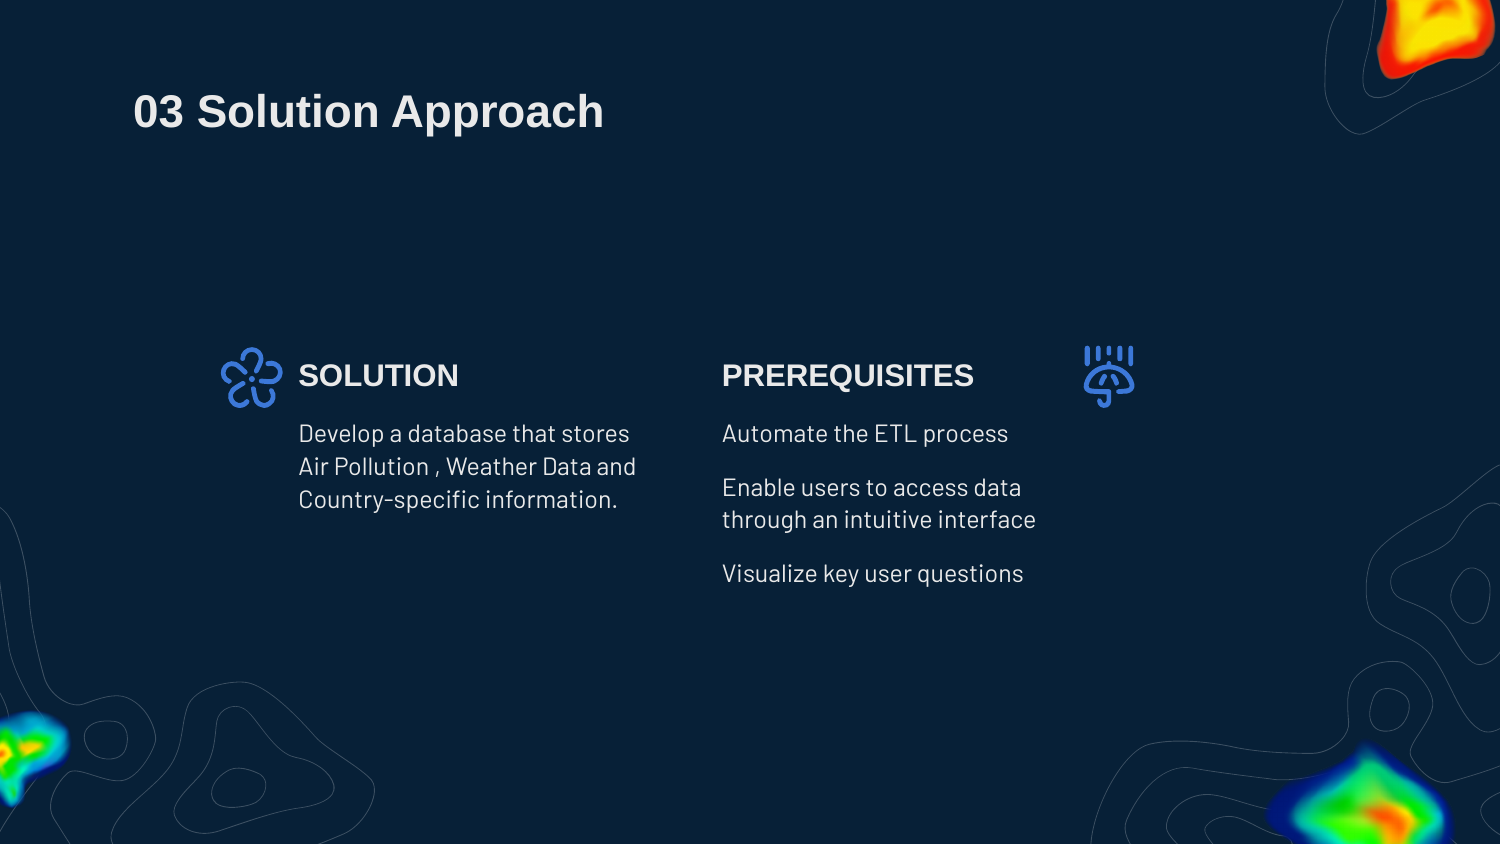

# 03 Solution Approach
SOLUTION
PREREQUISITES

Develop a database that stores Air Pollution , Weather Data and Country-specific information.
Automate the ETL process
Enable users to access data through an intuitive interface
Visualize key user questions